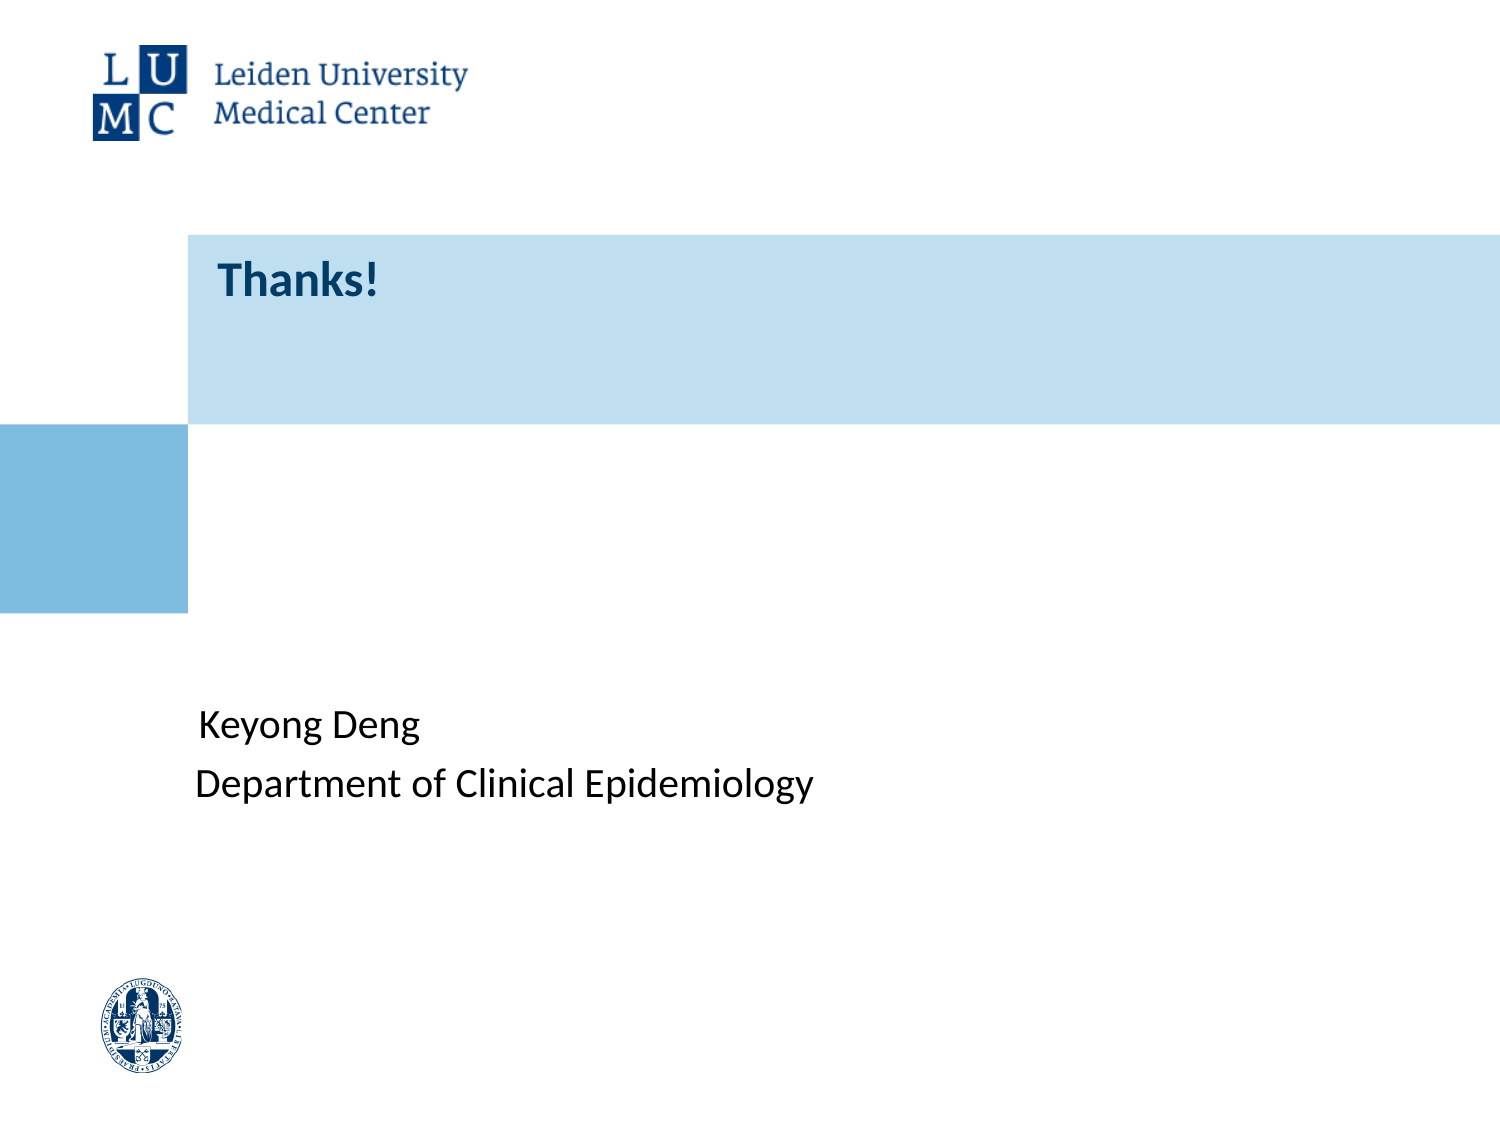

Thanks!
Keyong Deng
Department of Clinical Epidemiology